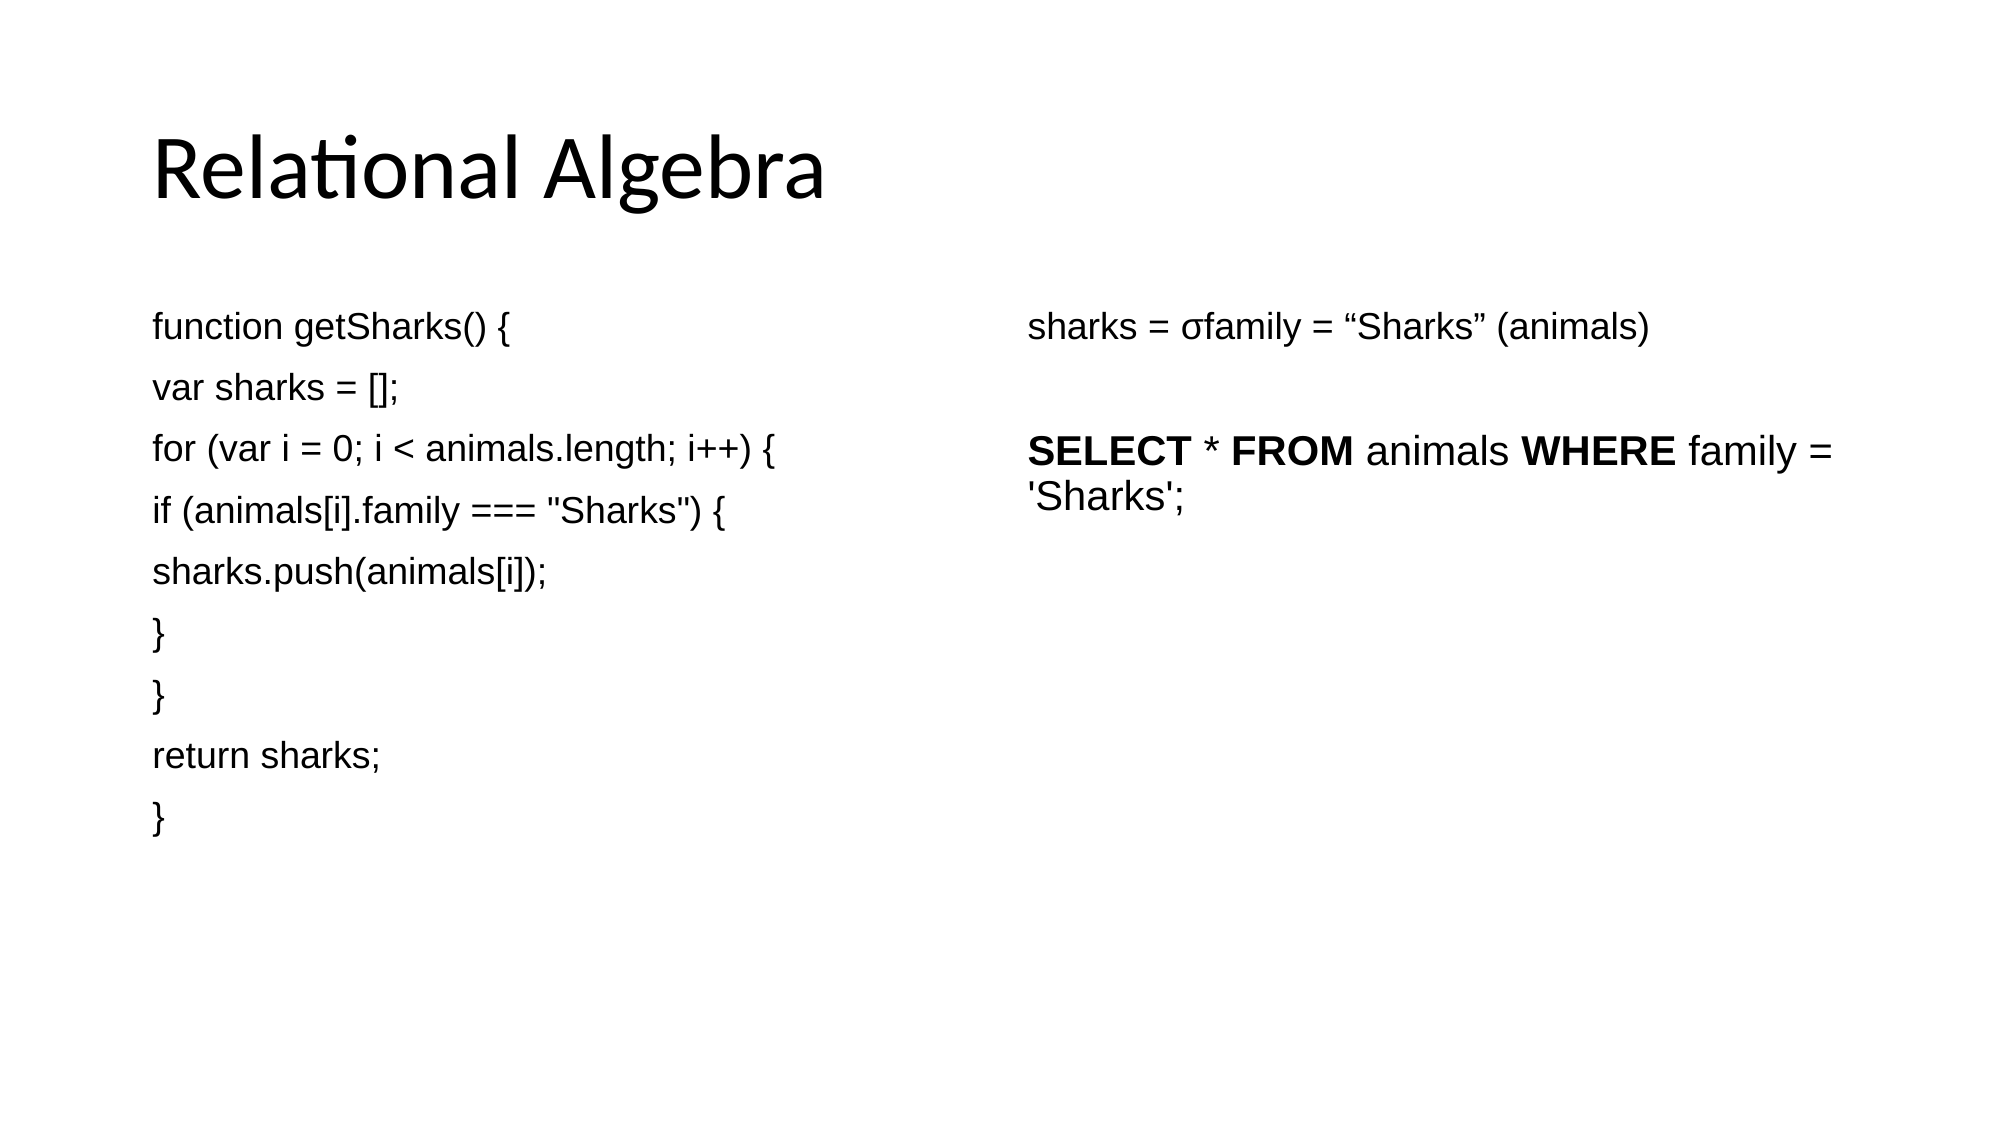

# Relational Algebra
function getSharks() {
var sharks = [];
for (var i = 0; i < animals.length; i++) {
if (animals[i].family === "Sharks") {
sharks.push(animals[i]);
}
}
return sharks;
}

sharks = σfamily = “Sharks” (animals)

SELECT * FROM animals WHERE family = 'Sharks';